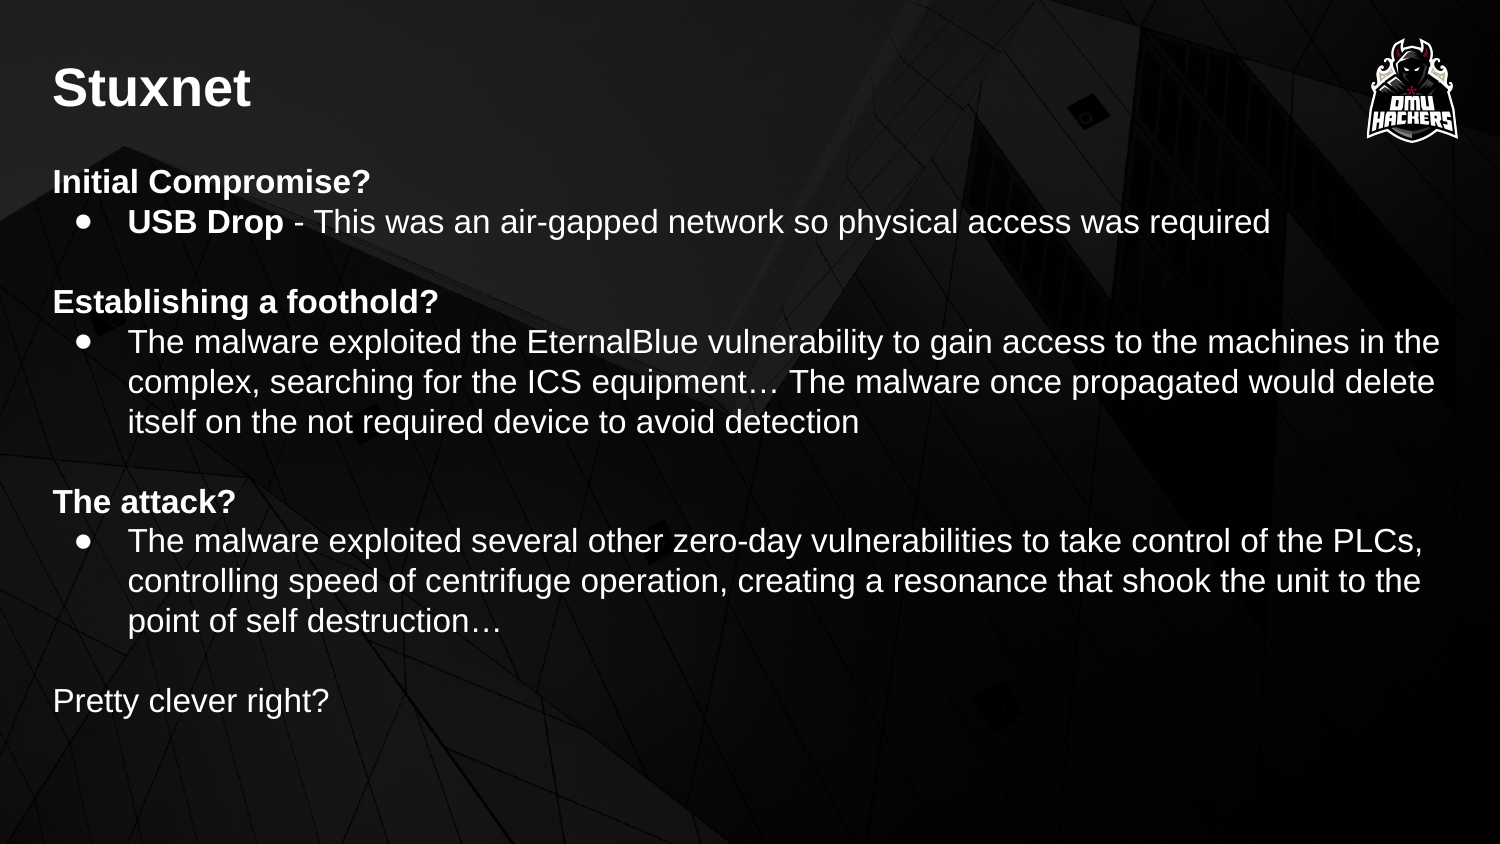

# Stuxnet

Initial Compromise?
USB Drop - This was an air-gapped network so physical access was required

Establishing a foothold?
The malware exploited the EternalBlue vulnerability to gain access to the machines in the complex, searching for the ICS equipment… The malware once propagated would delete itself on the not required device to avoid detection

The attack?
The malware exploited several other zero-day vulnerabilities to take control of the PLCs, controlling speed of centrifuge operation, creating a resonance that shook the unit to the point of self destruction…

Pretty clever right?